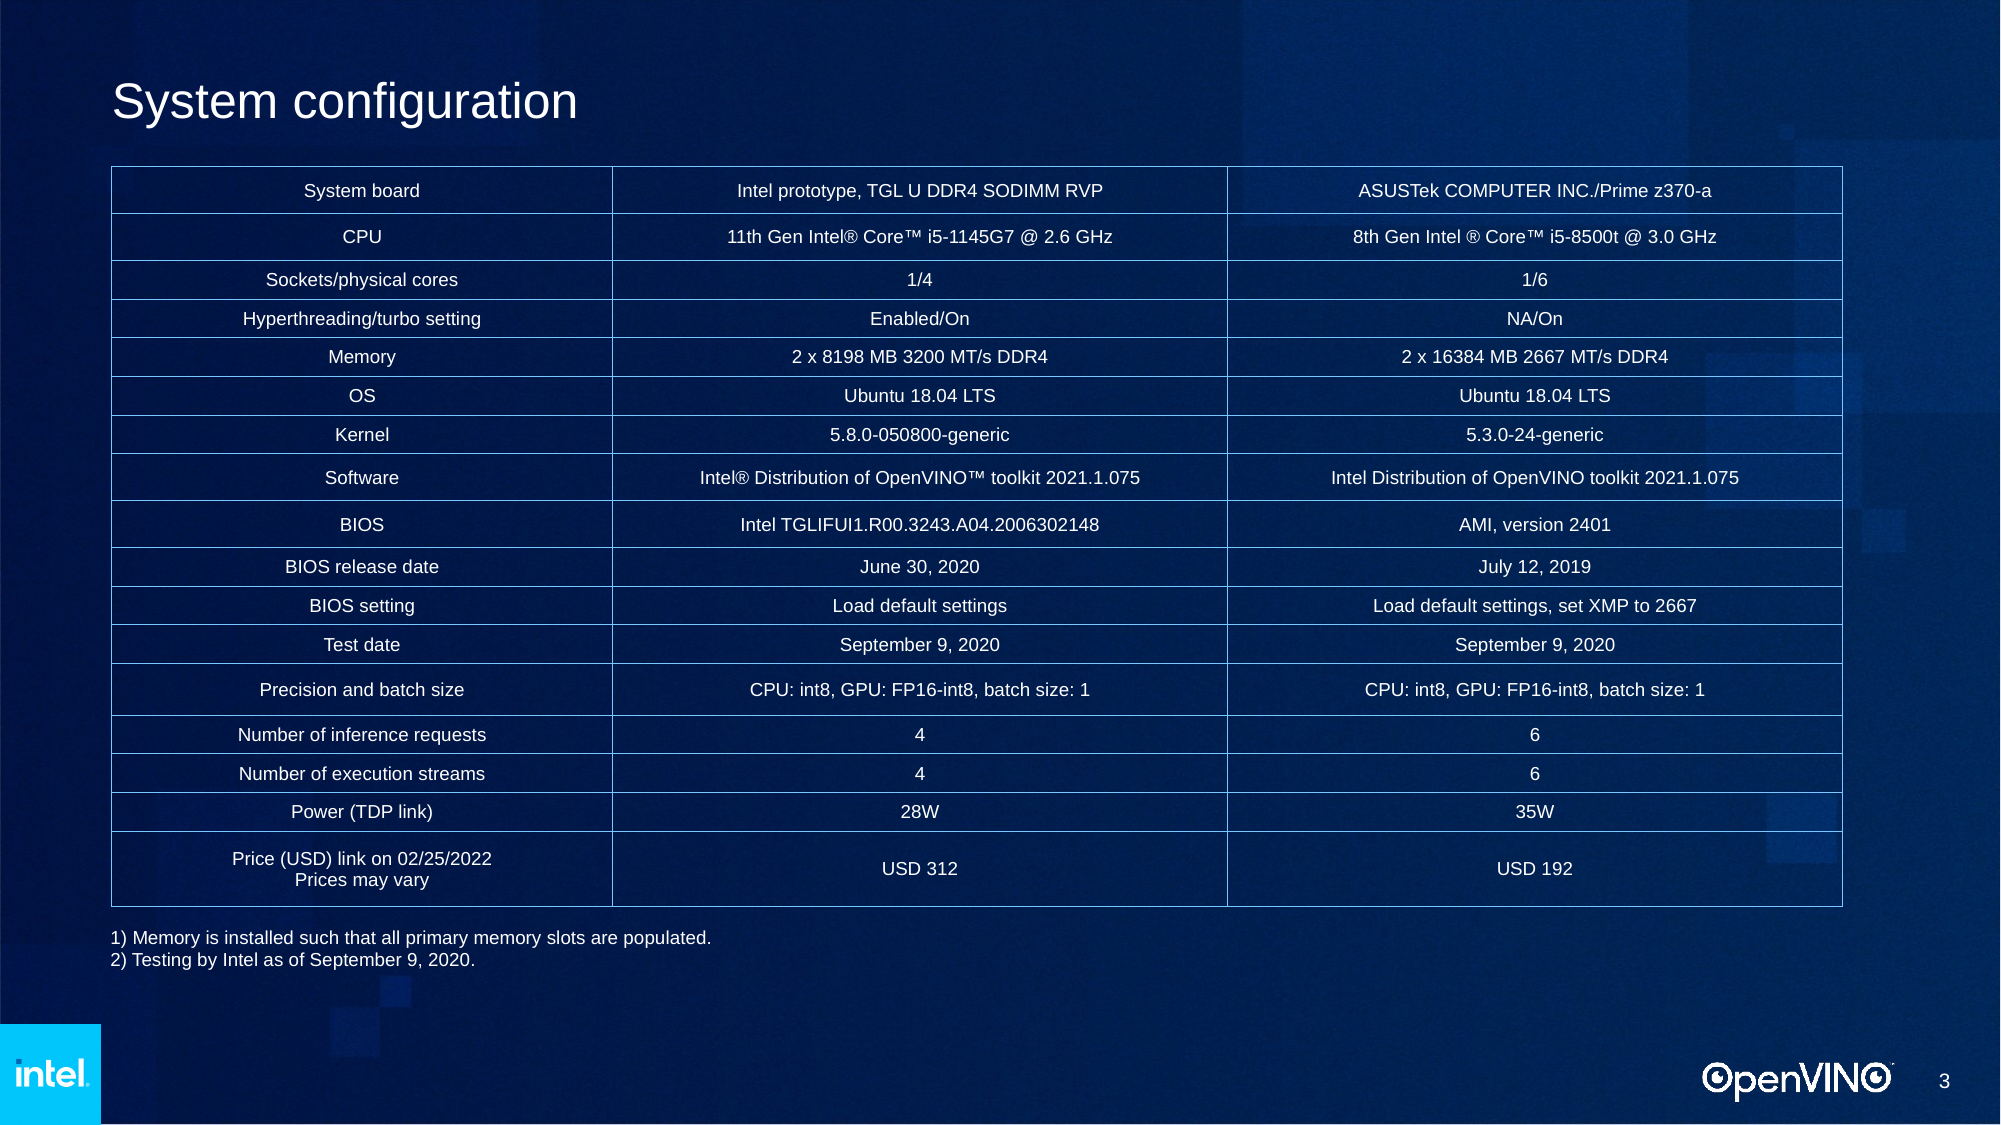

# System configuration
| System board | Intel prototype, TGL U DDR4 SODIMM RVP | ASUSTek COMPUTER INC./Prime z370-a |
| --- | --- | --- |
| CPU | 11th Gen Intel® Core™ i5-1145G7 @ 2.6 GHz | 8th Gen Intel ® Core™ i5-8500t @ 3.0 GHz |
| Sockets/physical cores | 1/4 | 1/6 |
| Hyperthreading/turbo setting | Enabled/On | NA/On |
| Memory | 2 x 8198 MB 3200 MT/s DDR4 | 2 x 16384 MB 2667 MT/s DDR4 |
| OS | Ubuntu 18.04 LTS | Ubuntu 18.04 LTS |
| Kernel | 5.8.0-050800-generic | 5.3.0-24-generic |
| Software | Intel® Distribution of OpenVINO™ toolkit 2021.1.075 | Intel Distribution of OpenVINO toolkit 2021.1.075 |
| BIOS | Intel TGLIFUI1.R00.3243.A04.2006302148 | AMI, version 2401 |
| BIOS release date | June 30, 2020 | July 12, 2019 |
| BIOS setting | Load default settings | Load default settings, set XMP to 2667 |
| Test date | September 9, 2020 | September 9, 2020 |
| Precision and batch size | CPU: int8, GPU: FP16-int8, batch size: 1 | CPU: int8, GPU: FP16-int8, batch size: 1 |
| Number of inference requests | 4 | 6 |
| Number of execution streams | 4 | 6 |
| Power (TDP link) | 28W | 35W |
| Price (USD) link on 02/25/2022 Prices may vary | USD 312 | USD 192 |
1) Memory is installed such that all primary memory slots are populated.
2) Testing by Intel as of September 9, 2020.